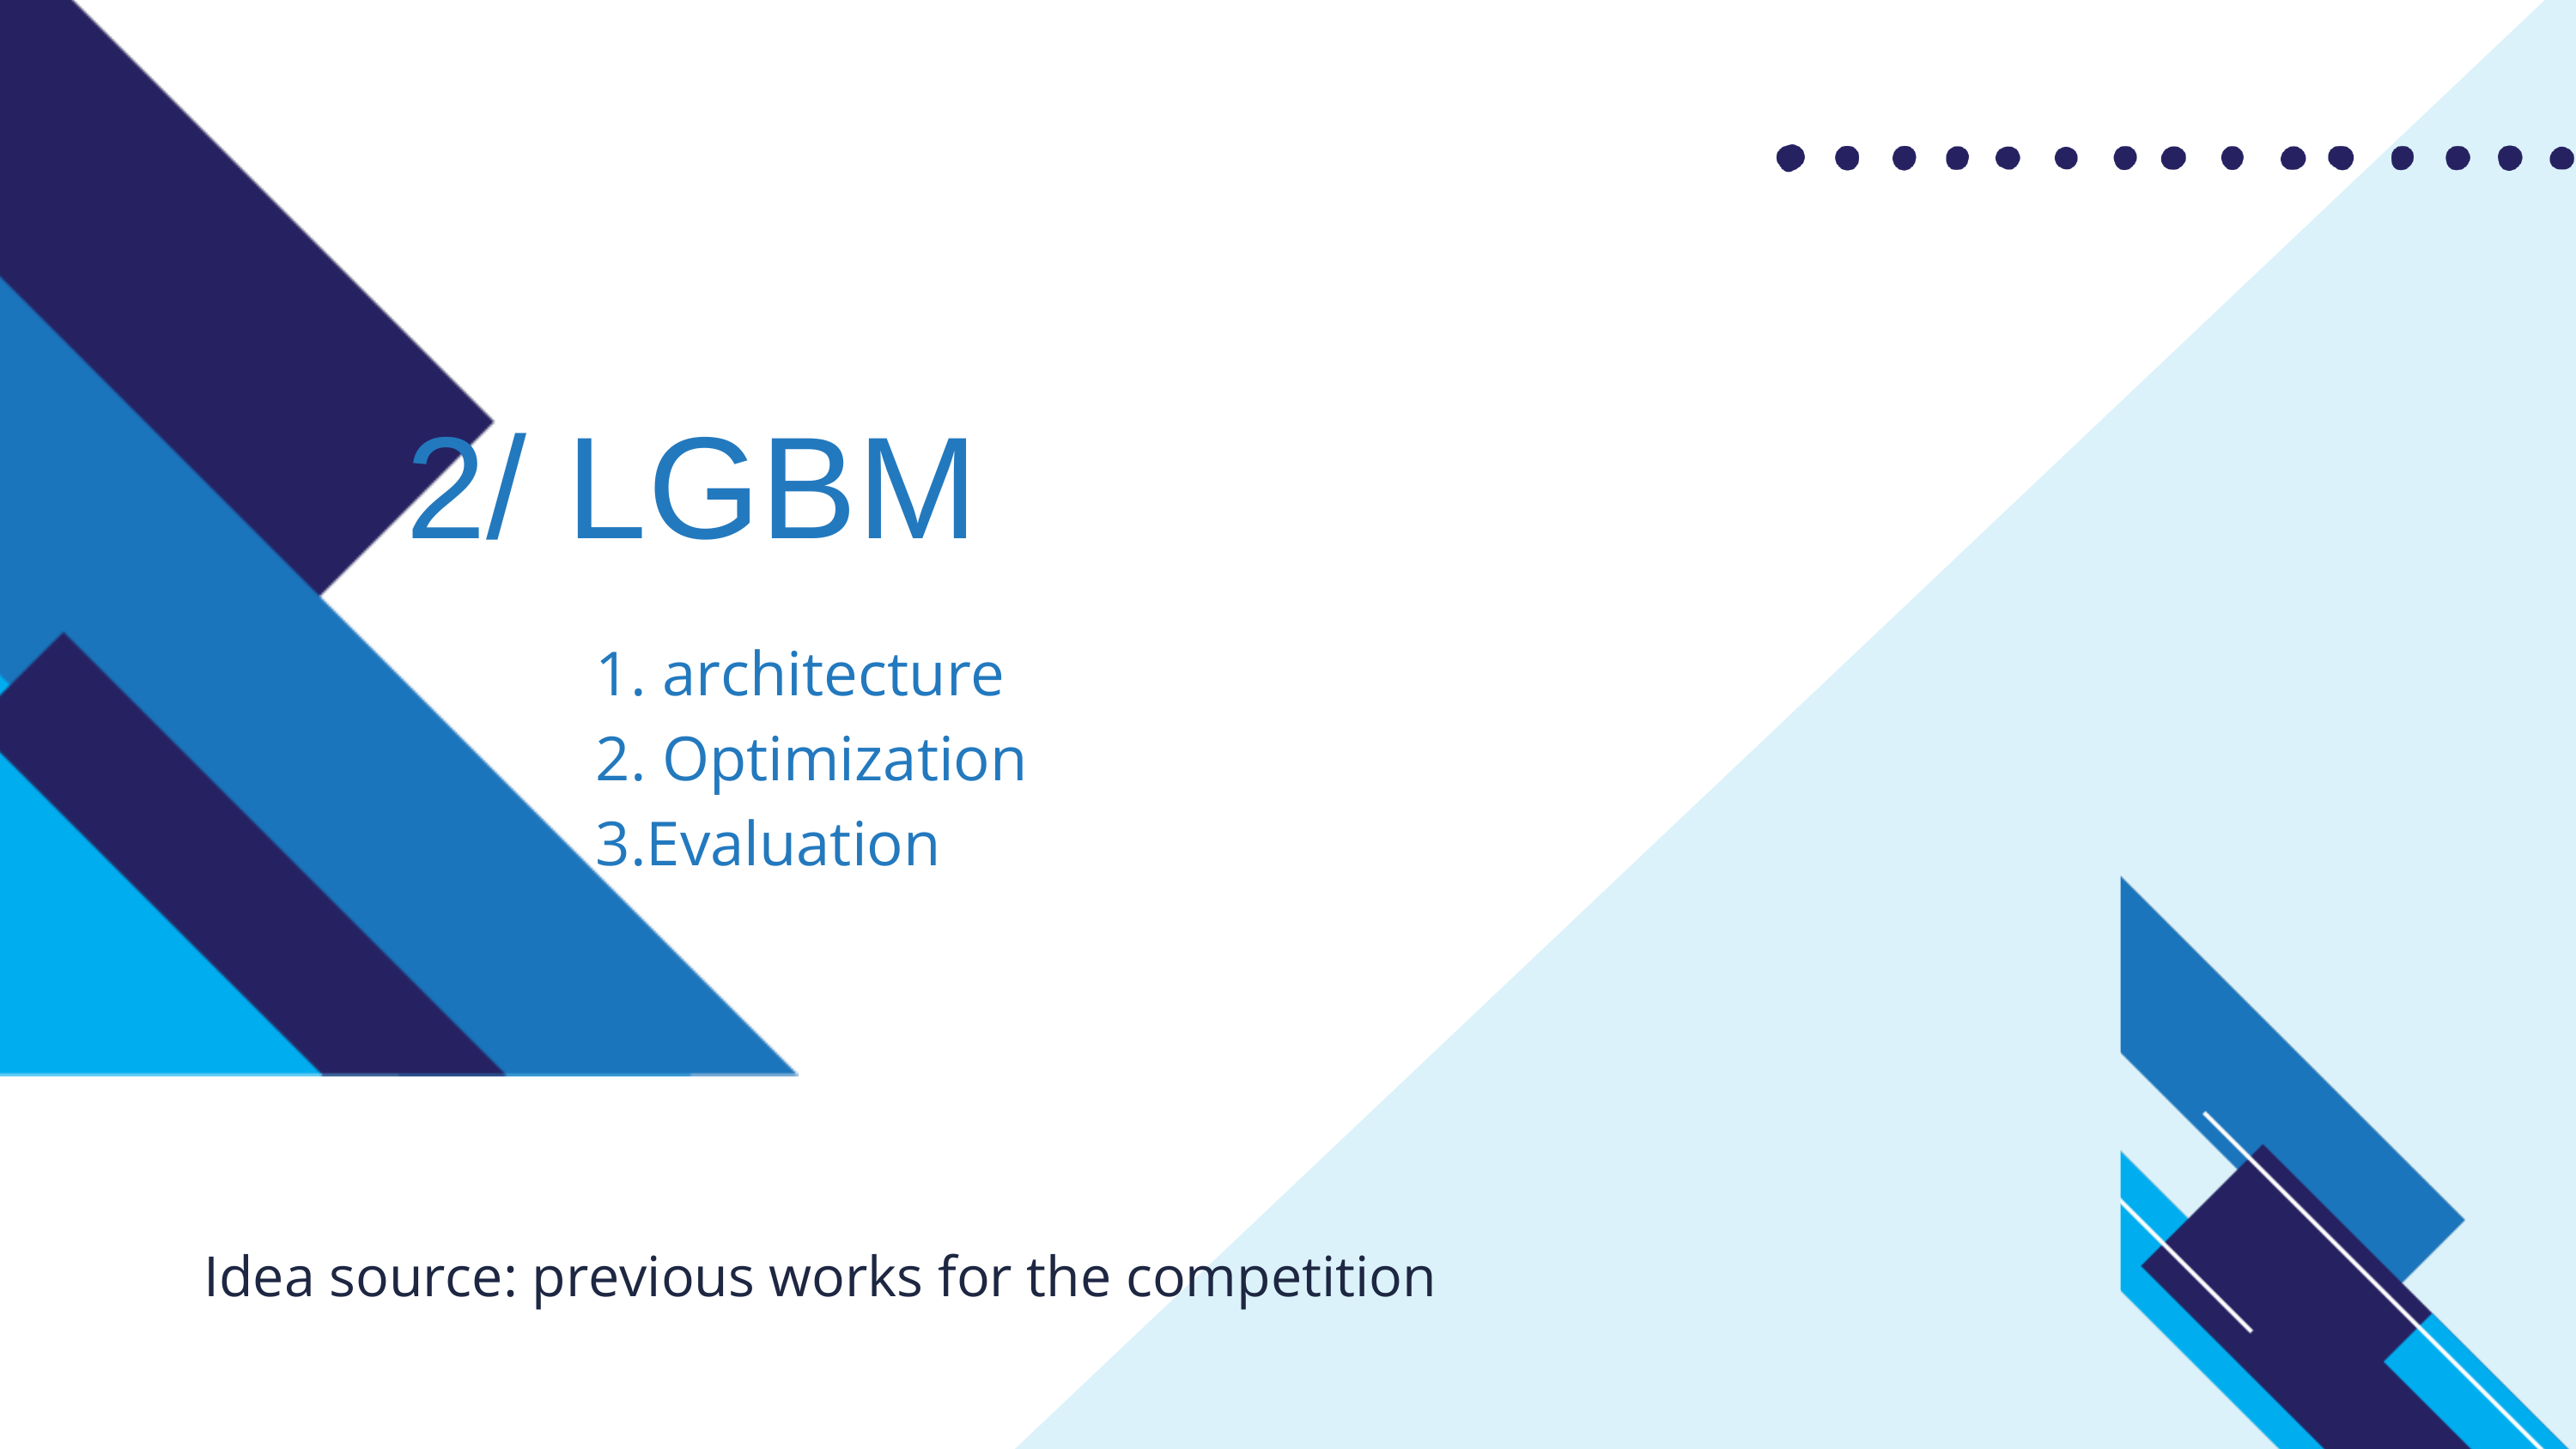

2/ LGBM
1. architecture
2. Optimization
3.Evaluation

Idea source: previous works for the competition